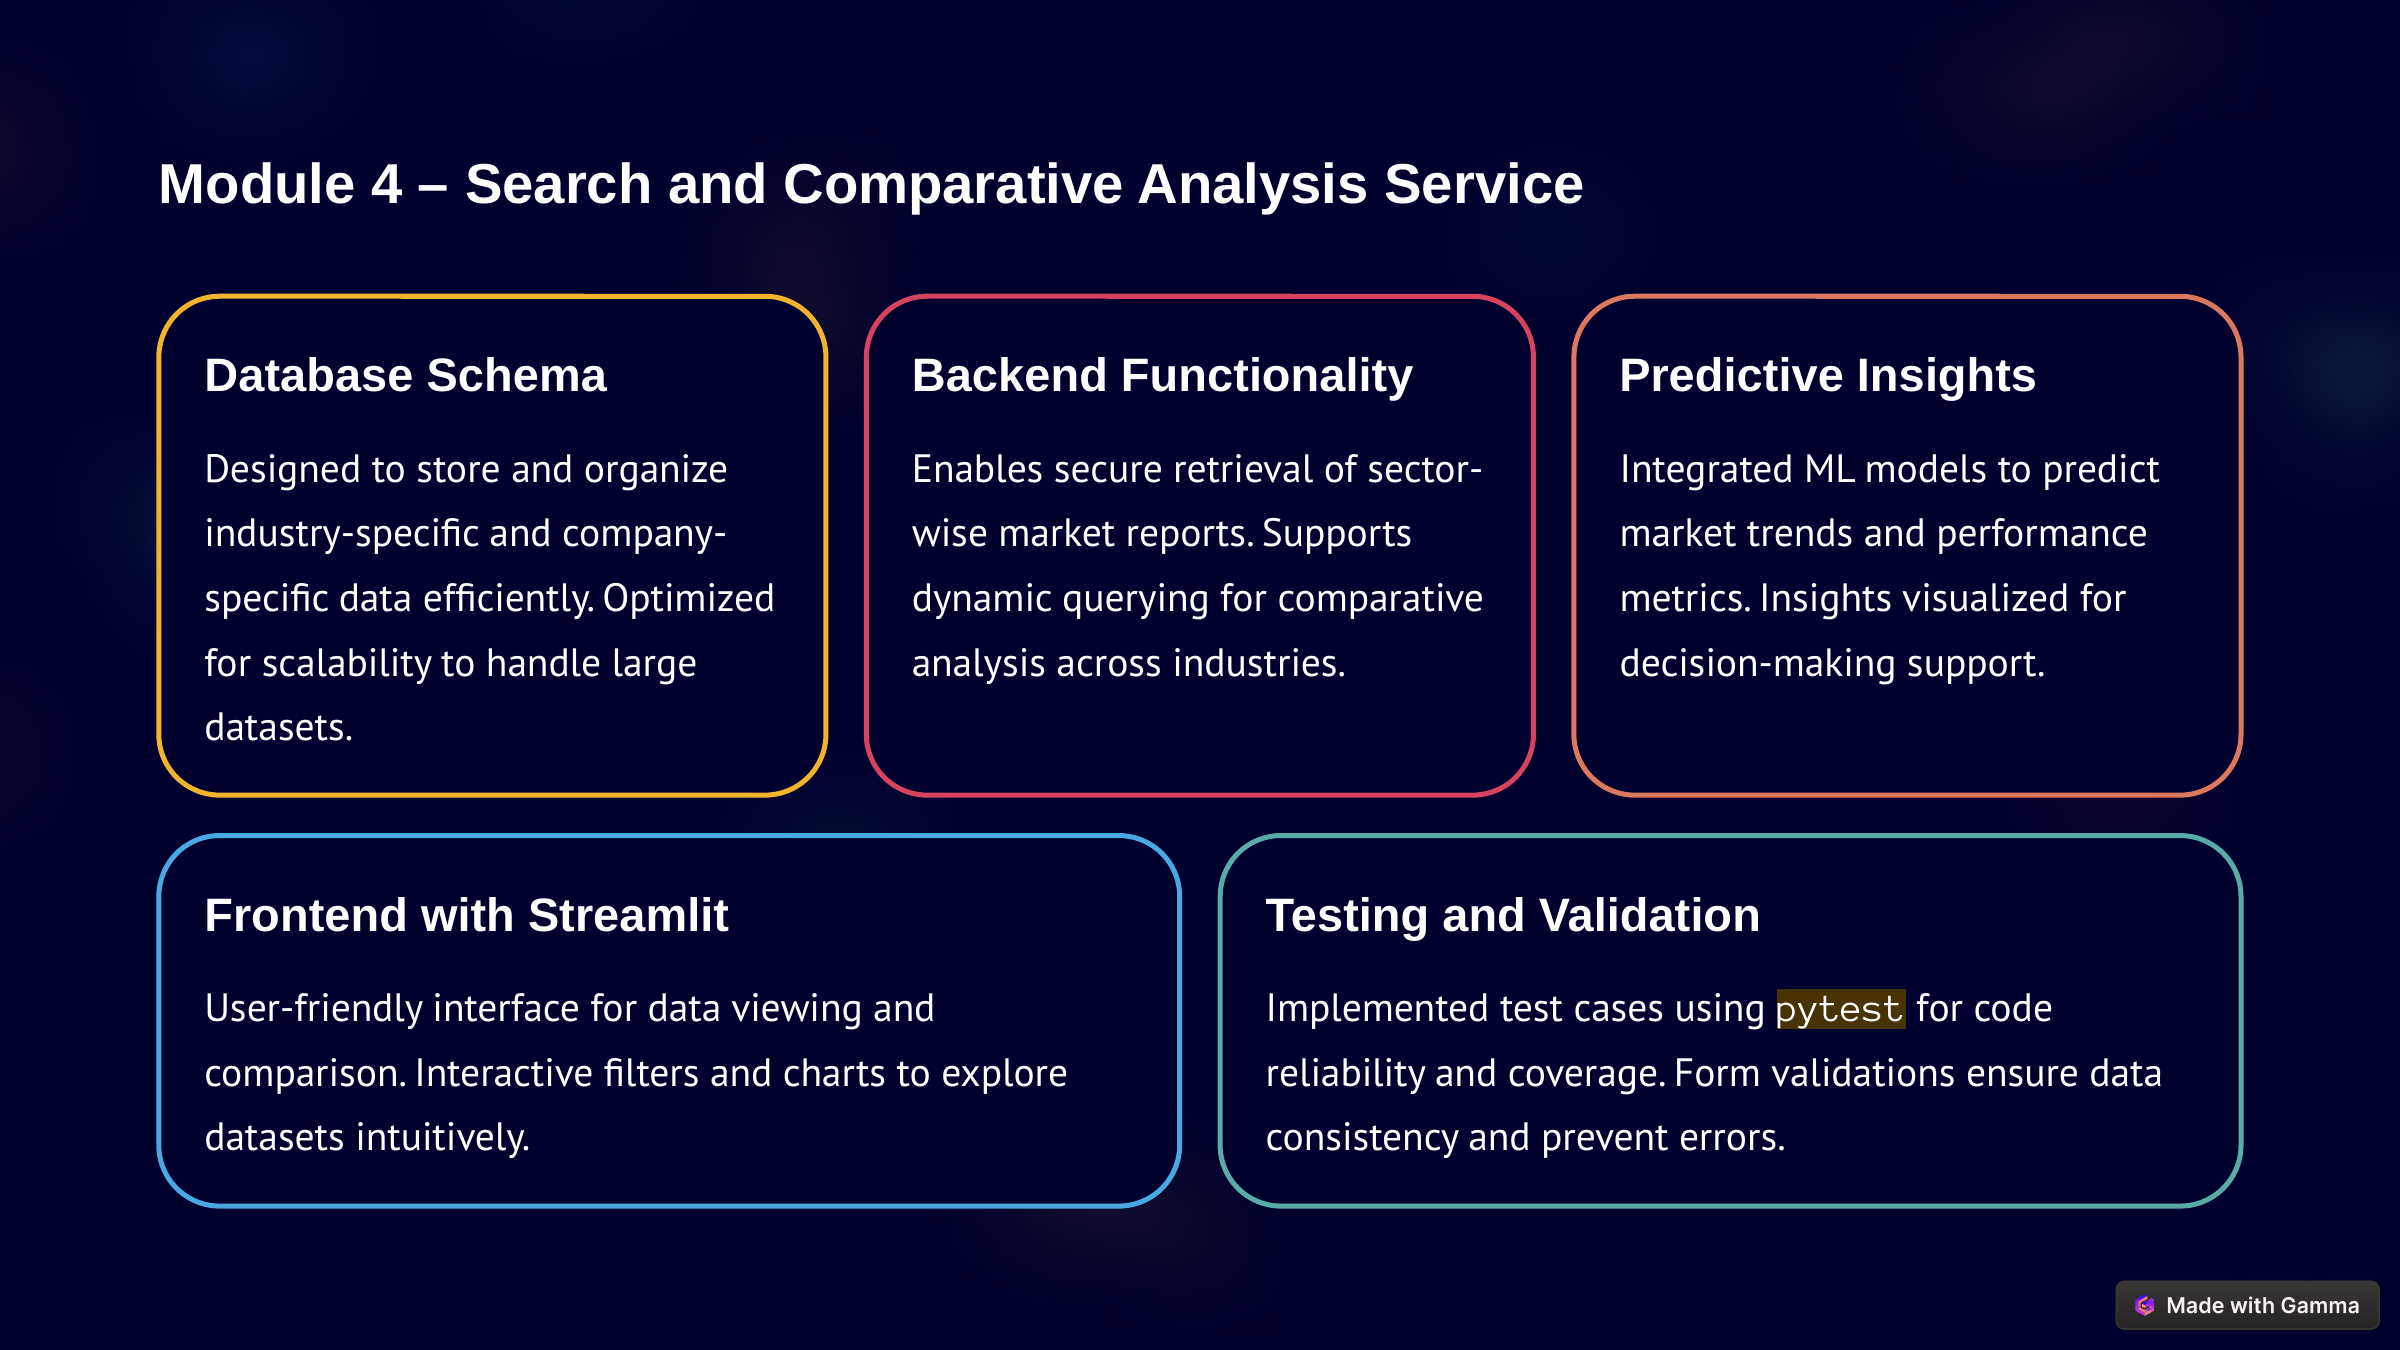

Module 4 – Search and Comparative Analysis Service

Database Schema
Backend Functionality
Predictive Insights
Designed to store and organize industry-specific and company-specific data efficiently. Optimized for scalability to handle large datasets.
Enables secure retrieval of sector-wise market reports. Supports dynamic querying for comparative analysis across industries.
Integrated ML models to predict market trends and performance metrics. Insights visualized for decision-making support.

Frontend with Streamlit
Testing and Validation
User-friendly interface for data viewing and comparison. Interactive filters and charts to explore datasets intuitively.
Implemented test cases using pytest for code reliability and coverage. Form validations ensure data consistency and prevent errors.